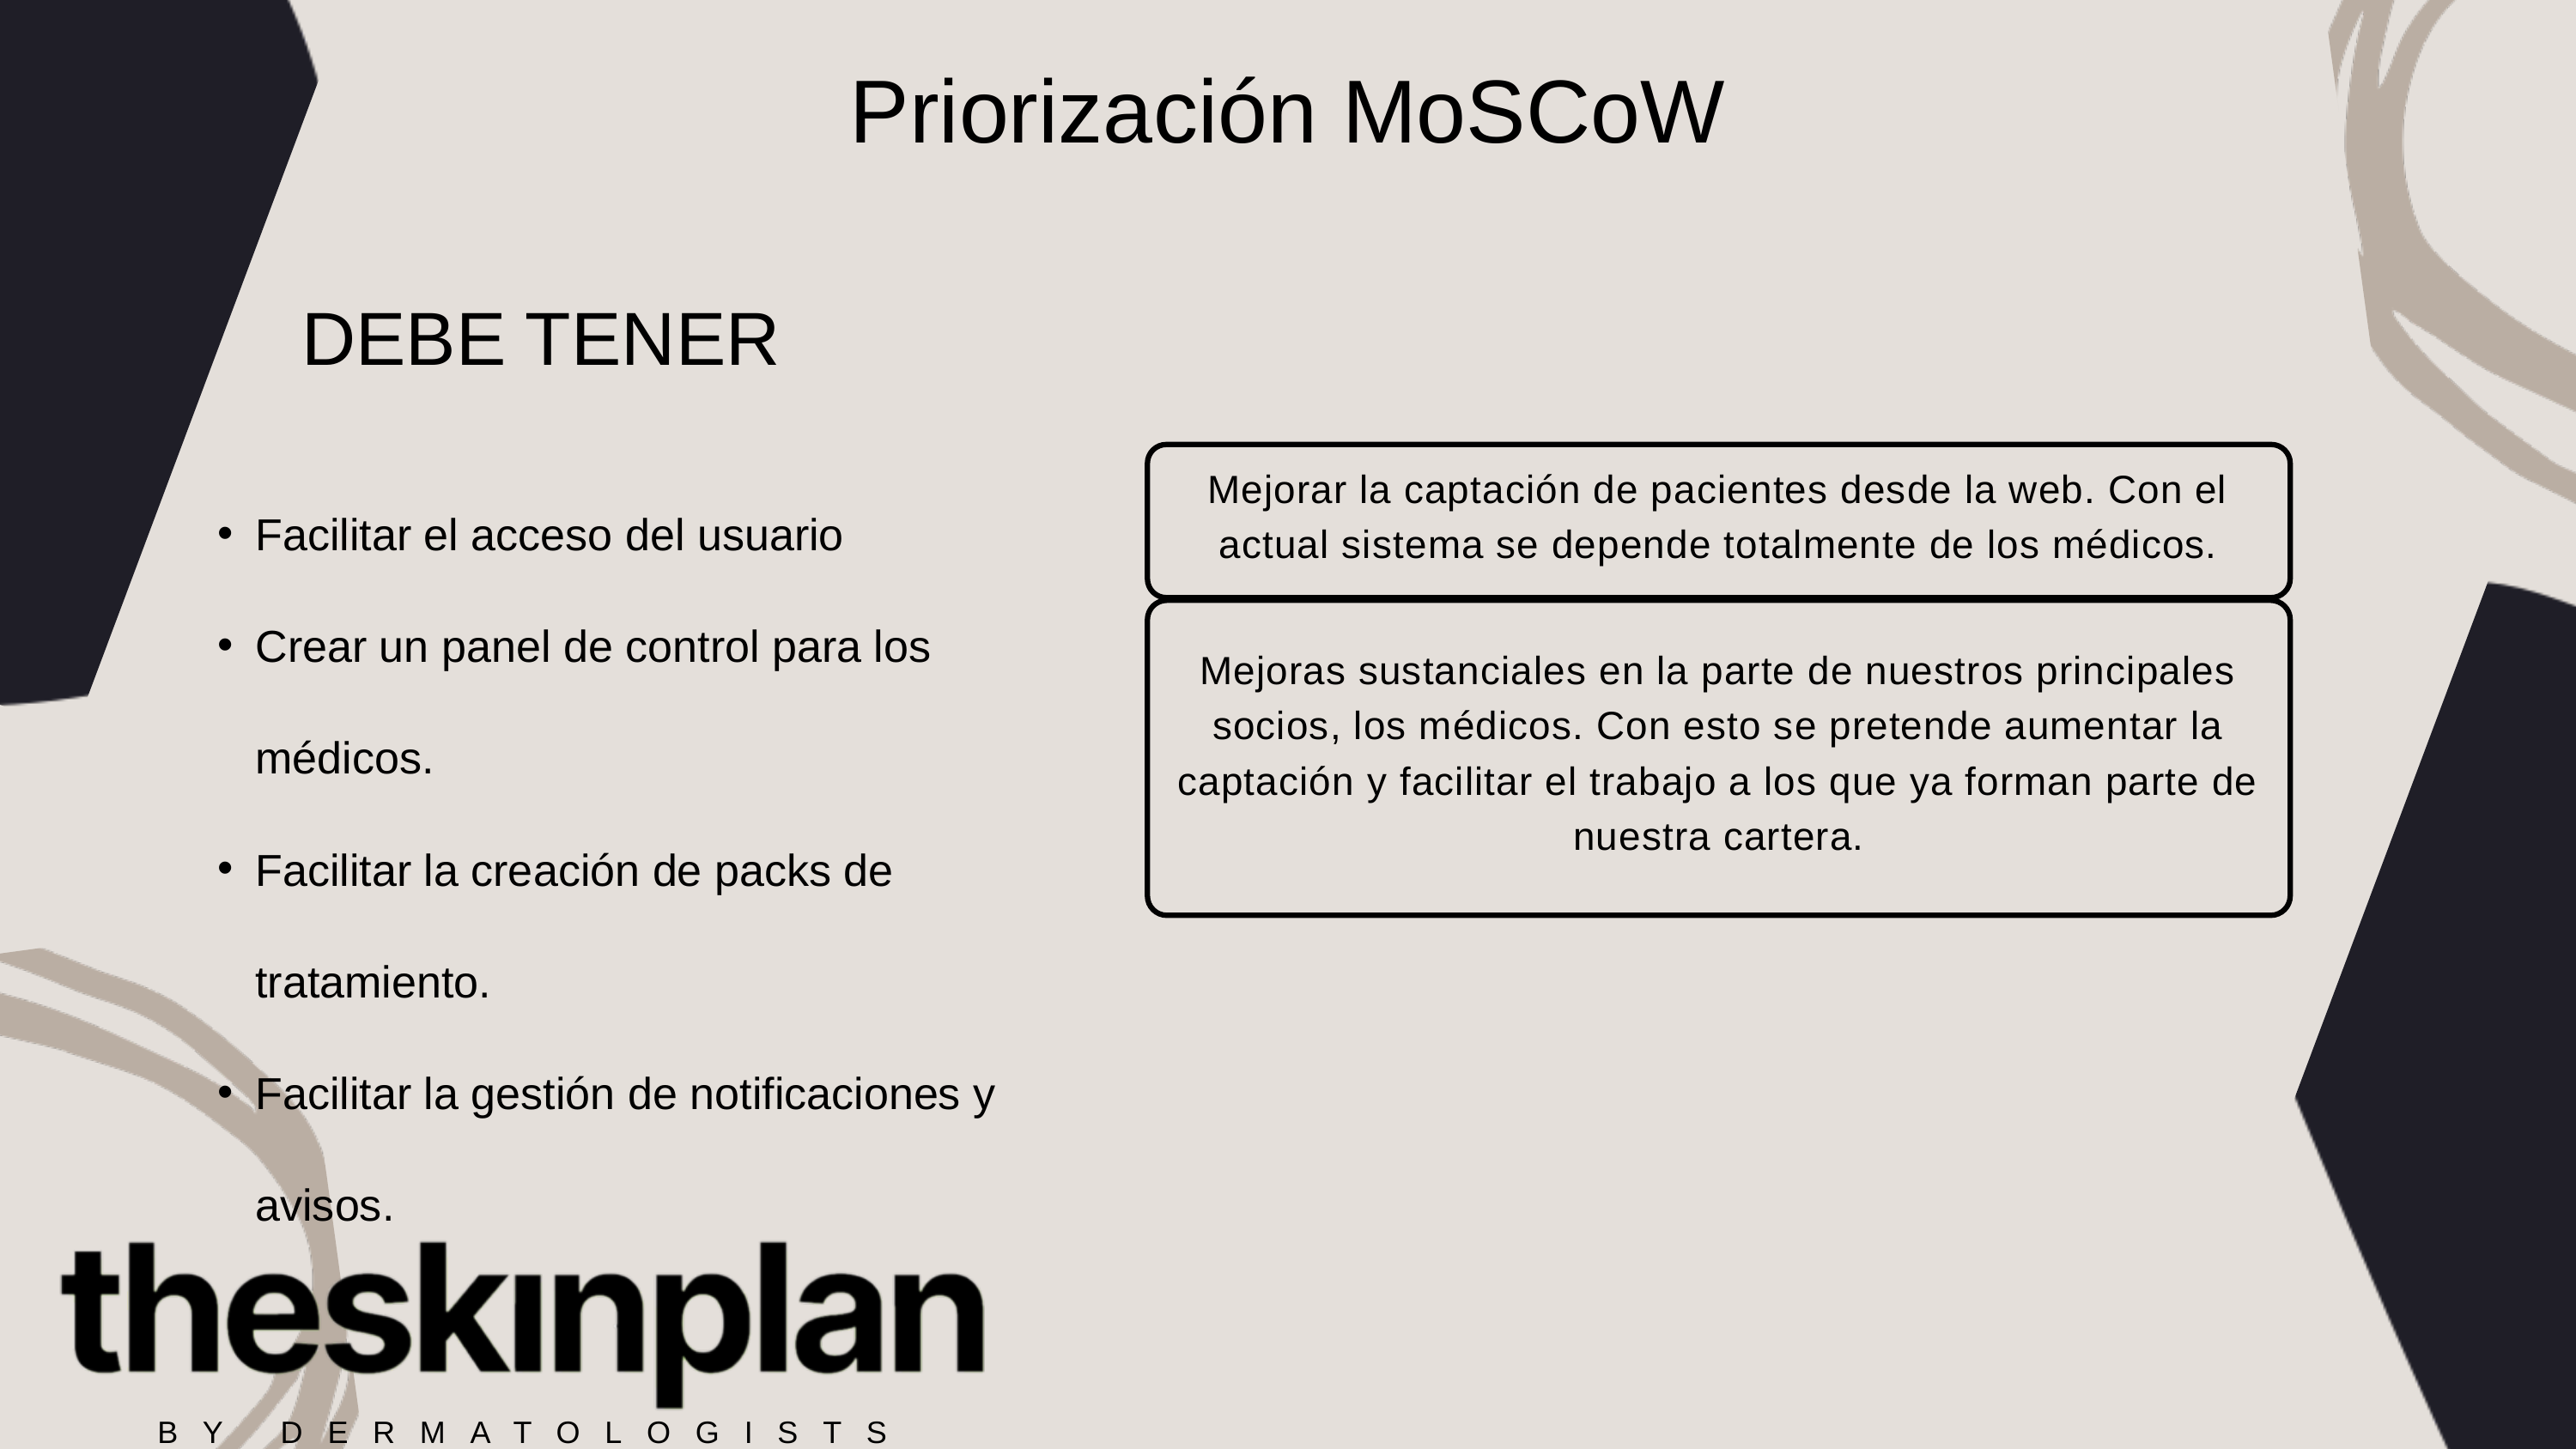

Priorización MoSCoW
DEBE TENER

Mejorar la captación de pacientes desde la web. Con el actual sistema se depende totalmente de los médicos.
Facilitar el acceso del usuario
Crear un panel de control para los médicos.
Facilitar la creación de packs de tratamiento.
Facilitar la gestión de notificaciones y avisos.

Mejoras sustanciales en la parte de nuestros principales socios, los médicos. Con esto se pretende aumentar la captación y facilitar el trabajo a los que ya forman parte de nuestra cartera.

BY DERMATOLOGISTS